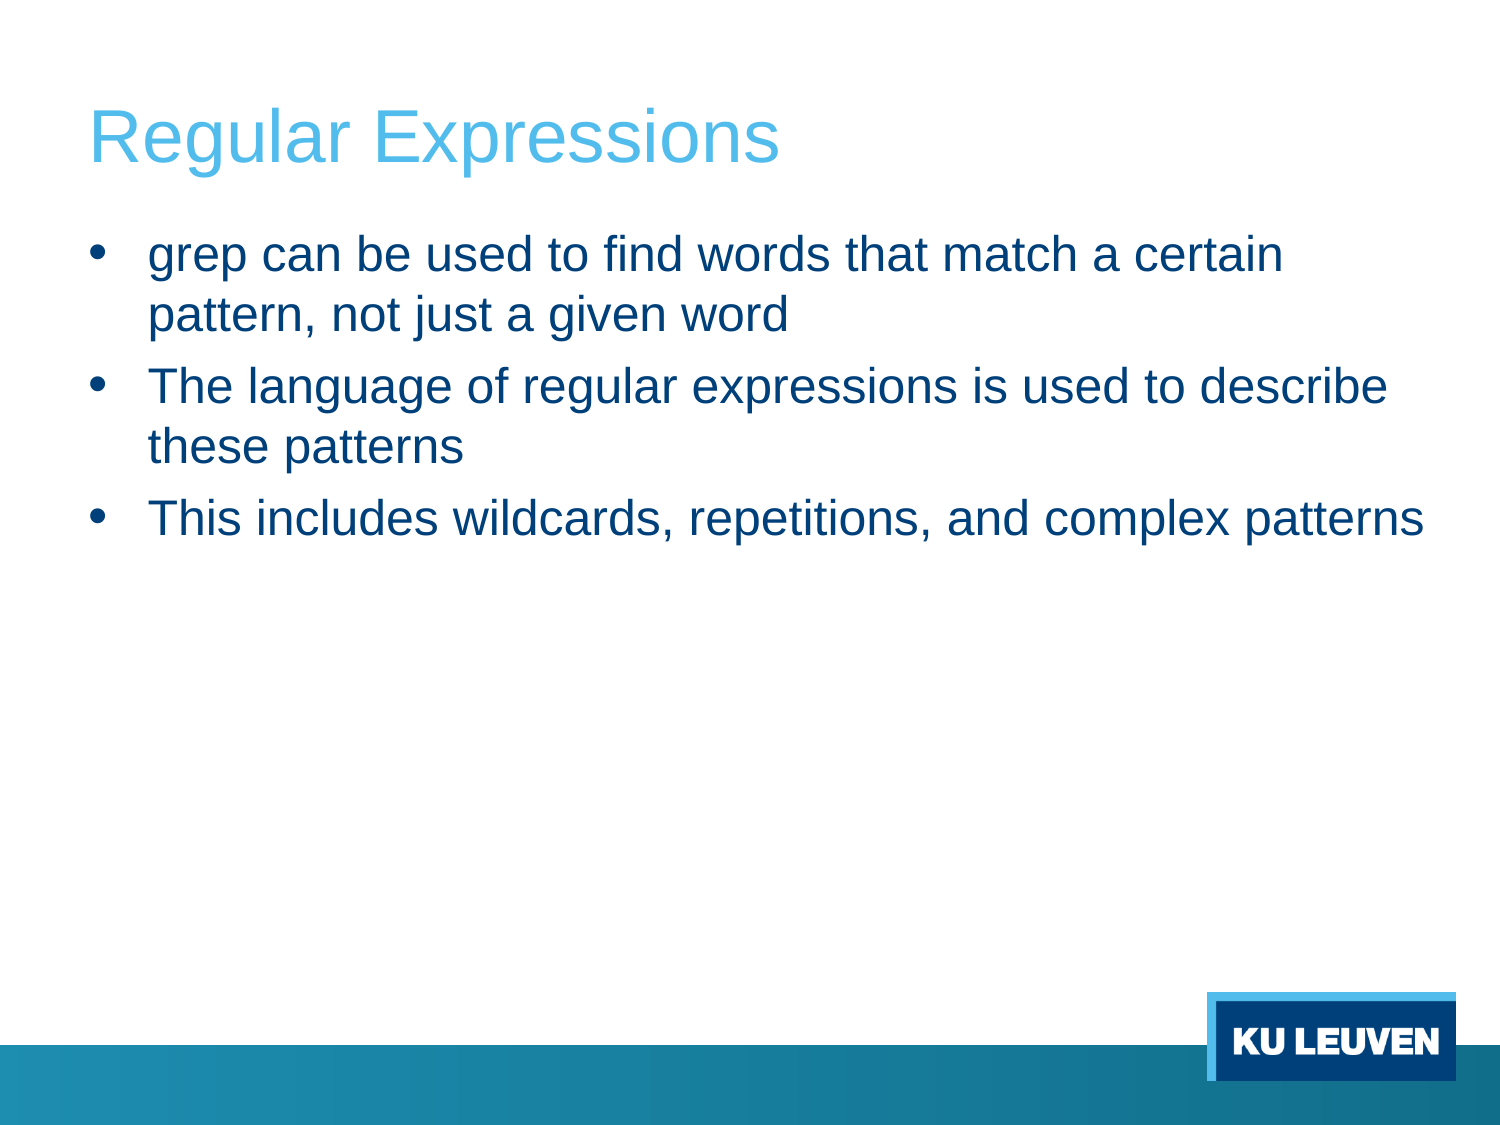

# Regular Expressions
grep can be used to find words that match a certain pattern, not just a given word
The language of regular expressions is used to describe these patterns
This includes wildcards, repetitions, and complex patterns